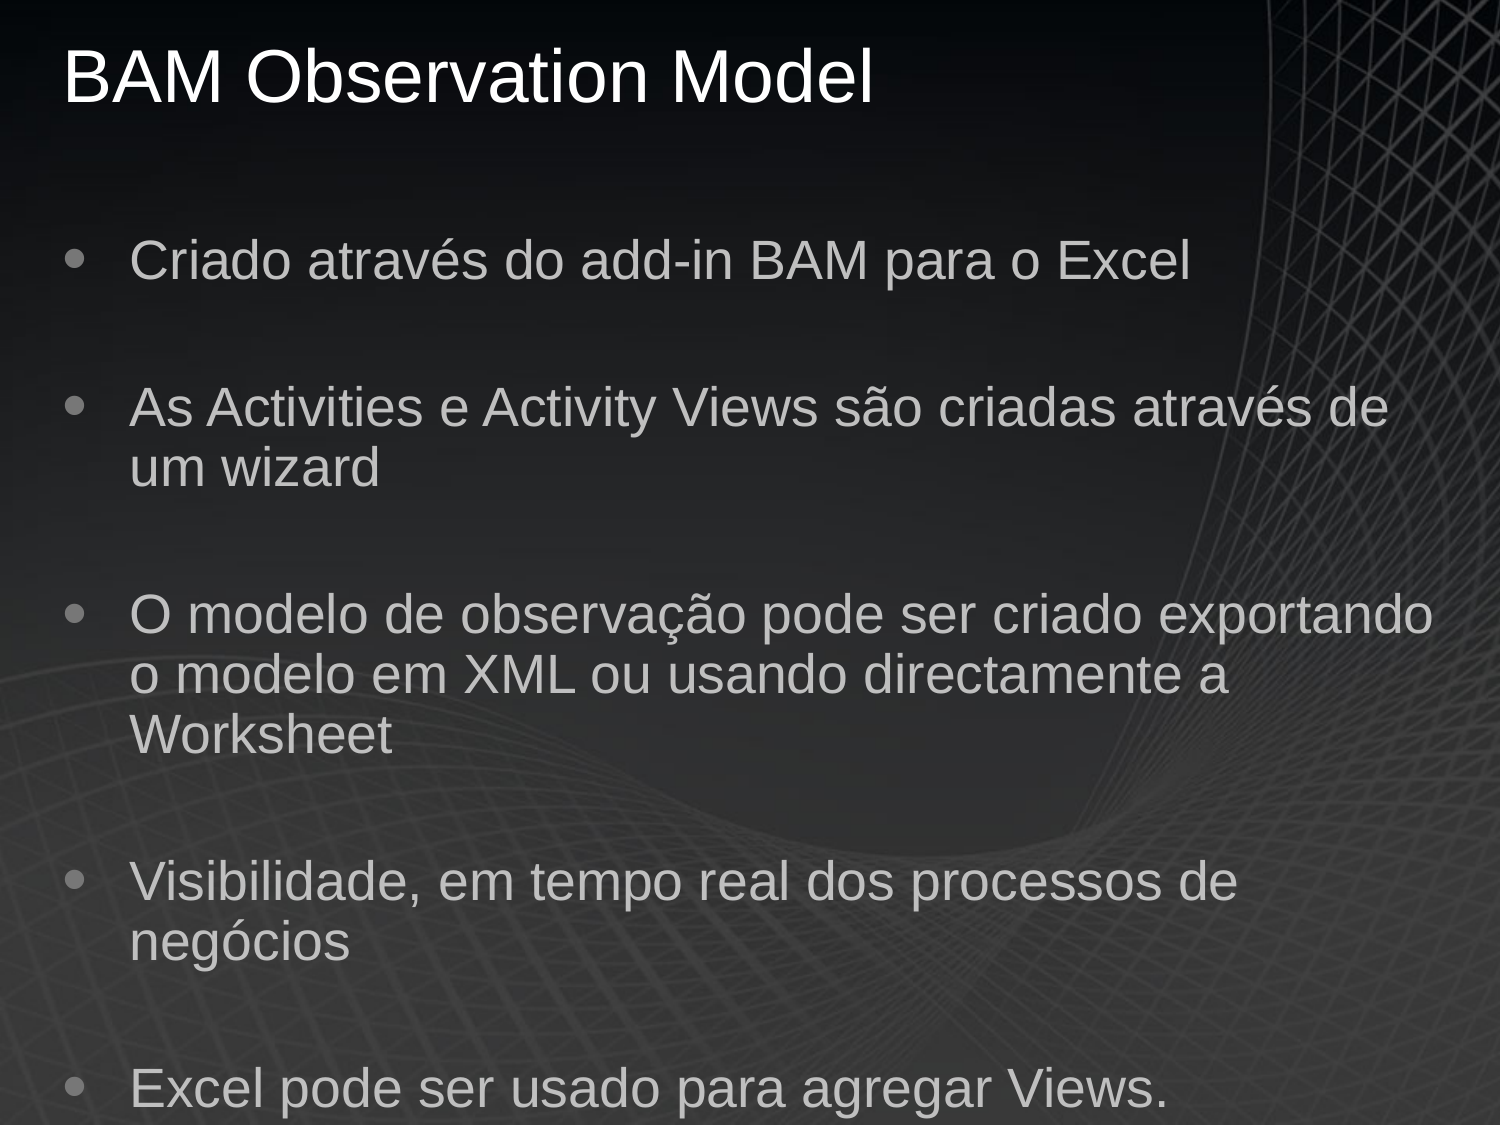

# BAM Observation Model
Criado através do add-in BAM para o Excel

As Activities e Activity Views são criadas através de um wizard

O modelo de observação pode ser criado exportando o modelo em XML ou usando directamente a Worksheet

Visibilidade, em tempo real dos processos de negócios

Excel pode ser usado para agregar Views.